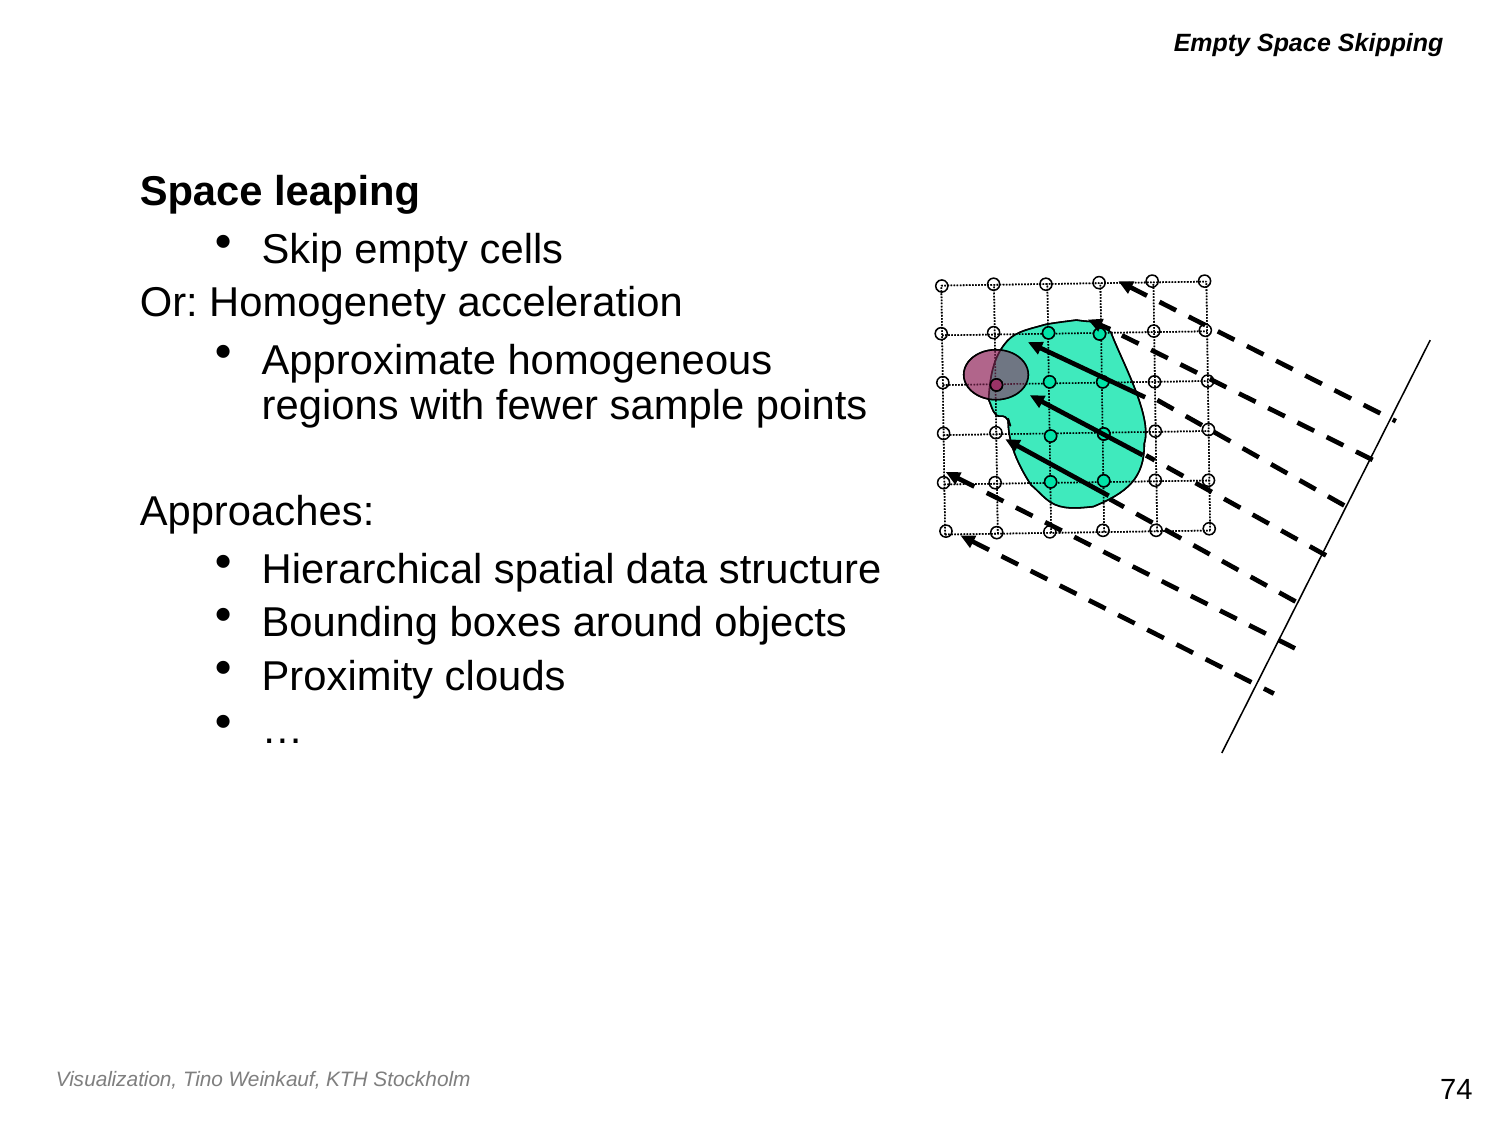

# Empty Space Skipping
Space leaping
Skip empty cells
Or: Homogenety acceleration
Approximate homogeneous regions with fewer sample points

Approaches:
Hierarchical spatial data structure
Bounding boxes around objects
Proximity clouds
…

74